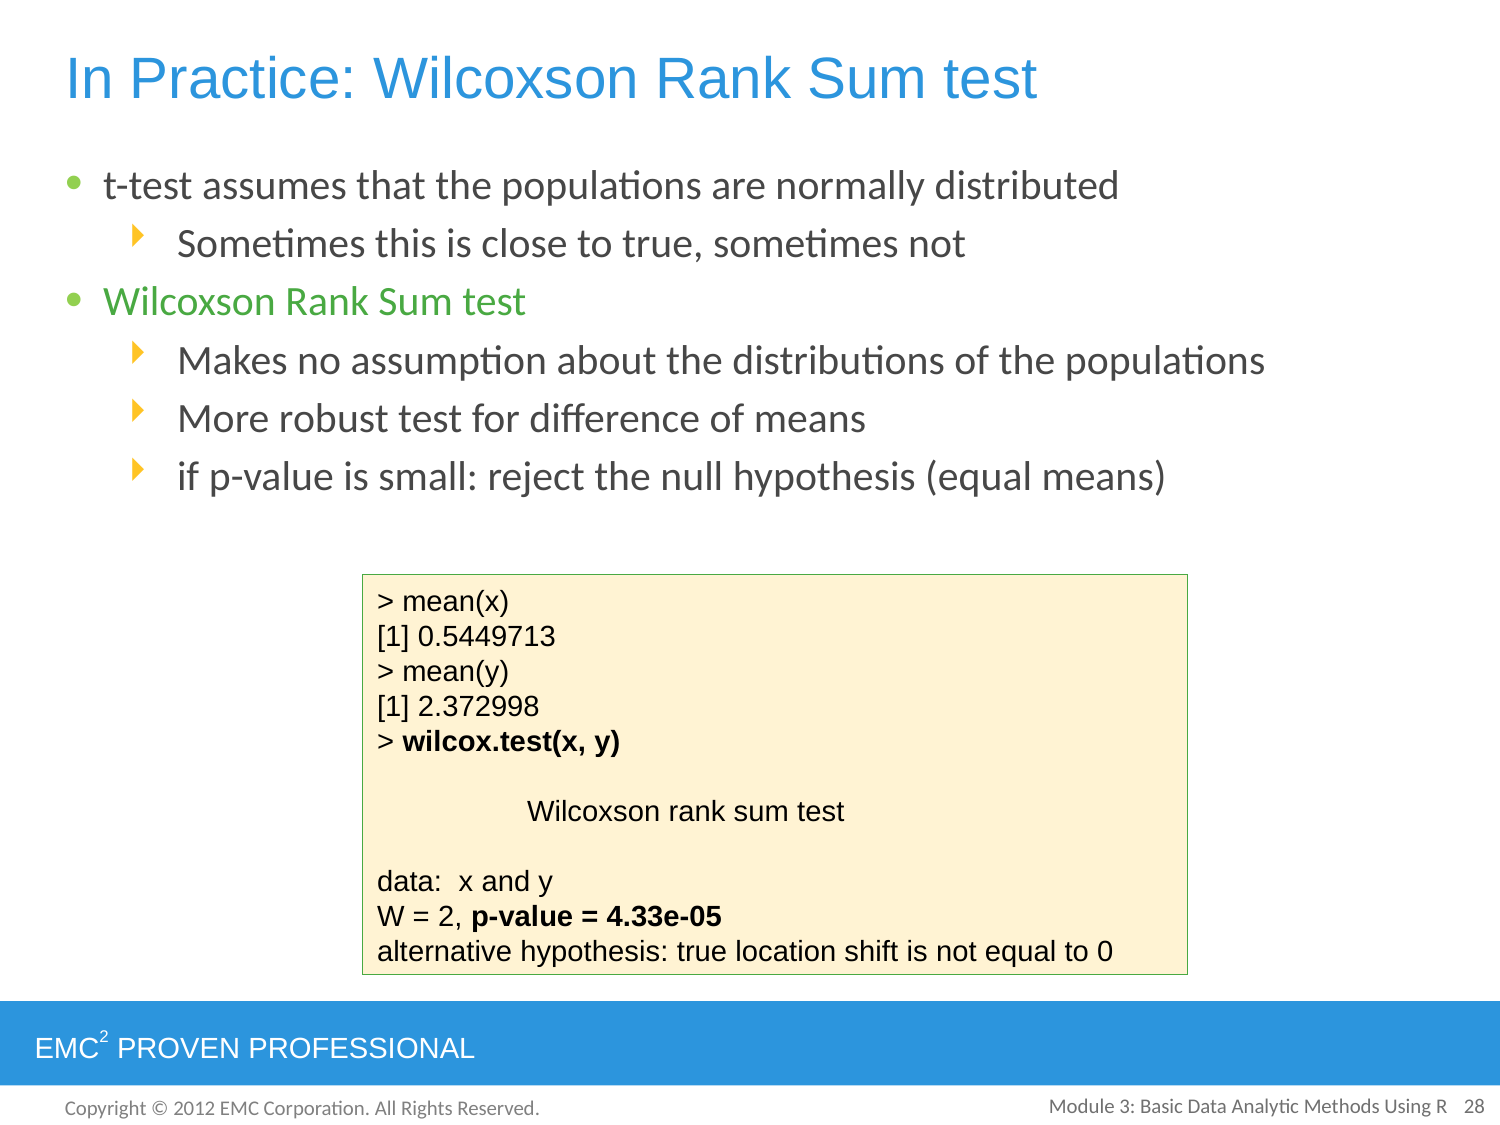

# In Practice: Wilcoxson Rank Sum test
t-test assumes that the populations are normally distributed
Sometimes this is close to true, sometimes not
Wilcoxson Rank Sum test
Makes no assumption about the distributions of the populations
More robust test for difference of means
if p-value is small: reject the null hypothesis (equal means)
> mean(x)
[1] 0.5449713
> mean(y)
[1] 2.372998
> wilcox.test(x, y)

	Wilcoxson rank sum test

data:  x and y
W = 2, p-value = 4.33e-05
alternative hypothesis: true location shift is not equal to 0
Module 3: Basic Data Analytic Methods Using R
28